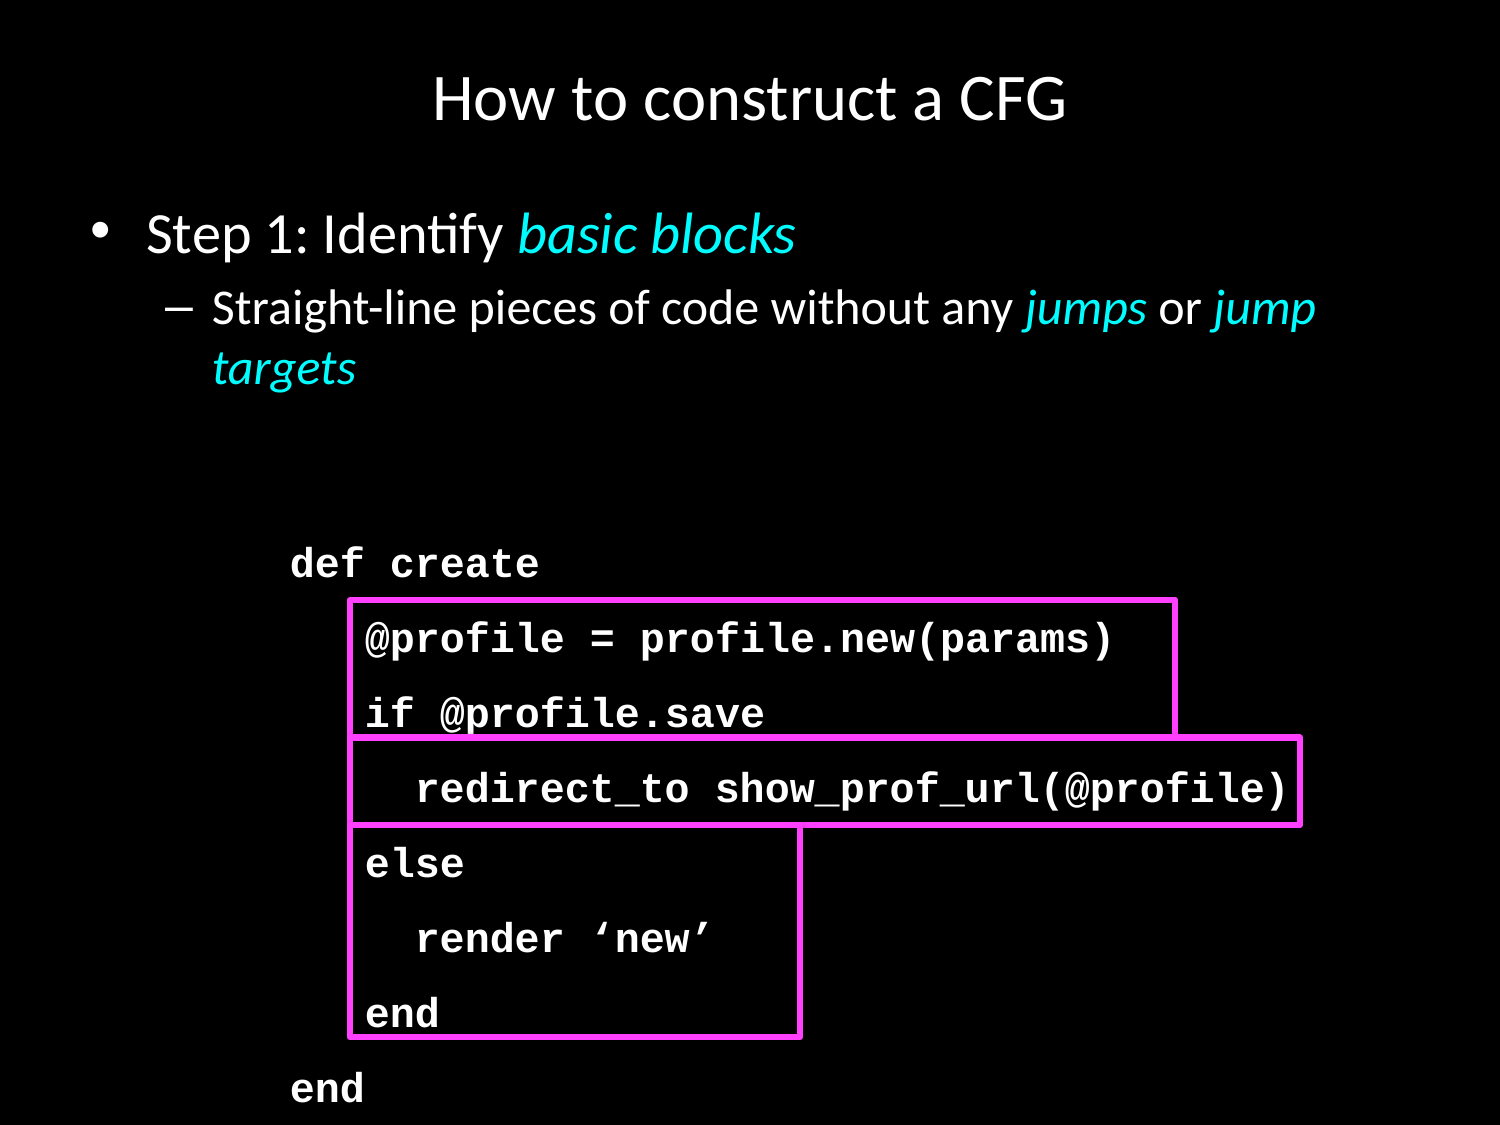

# How to construct a CFG
Step 1: Identify basic blocks
Straight-line pieces of code without any jumps or jump targets
def create
   @profile = profile.new(params)
   if @profile.save
     redirect_to show_prof_url(@profile)
   else
     render ‘new’
   end
end

}